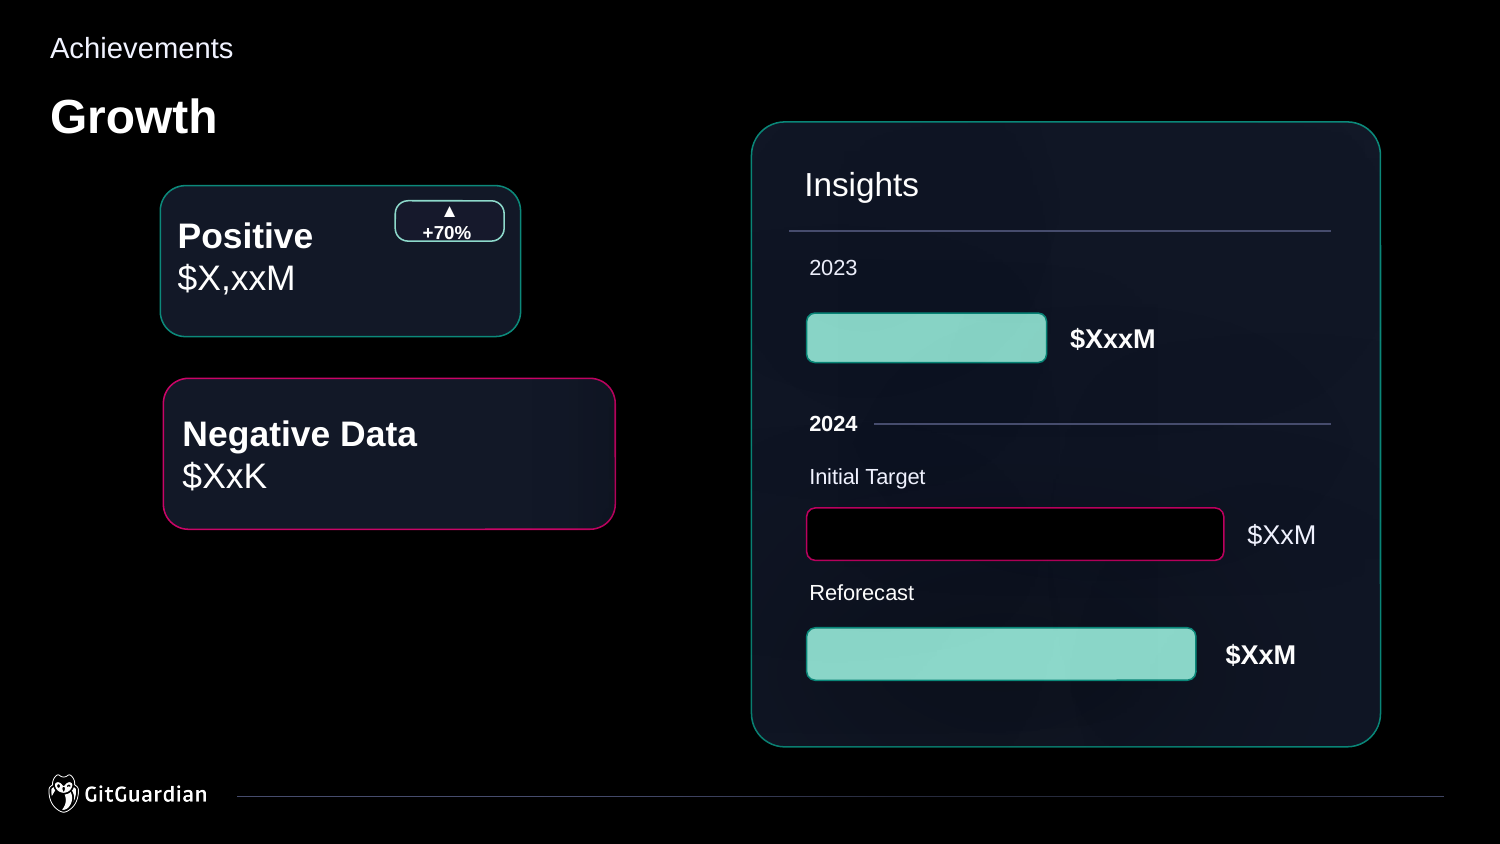

Achievements
# Growth

Insights
2023
$XxxM

2024
Initial Target
$XxM

Reforecast
$XxM

Positive
$X,xxM
▲ +70%

Negative Data
$XxK